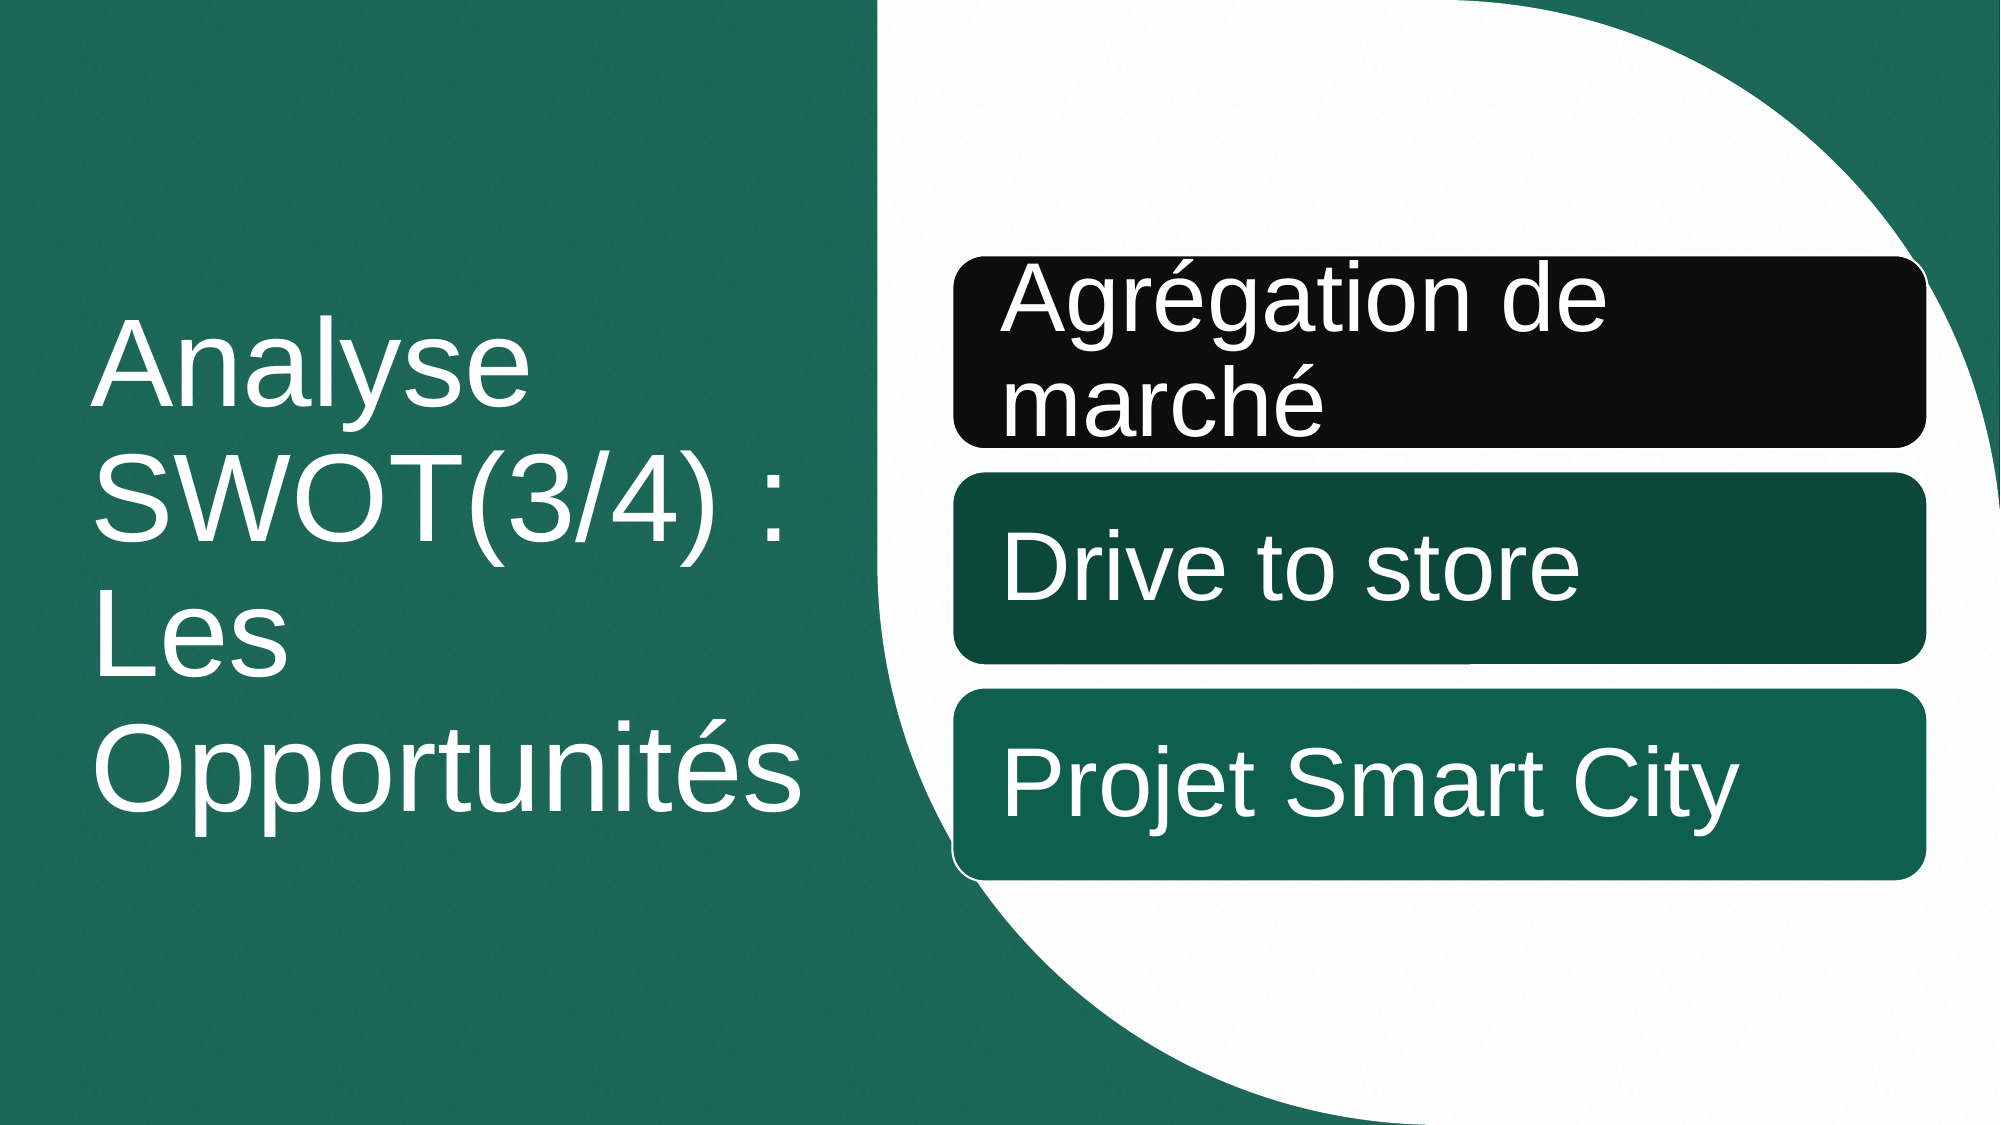

# Analyse SWOT(3/4) : Les Opportunités
Agrégation de marché
Drive to store
Projet Smart City